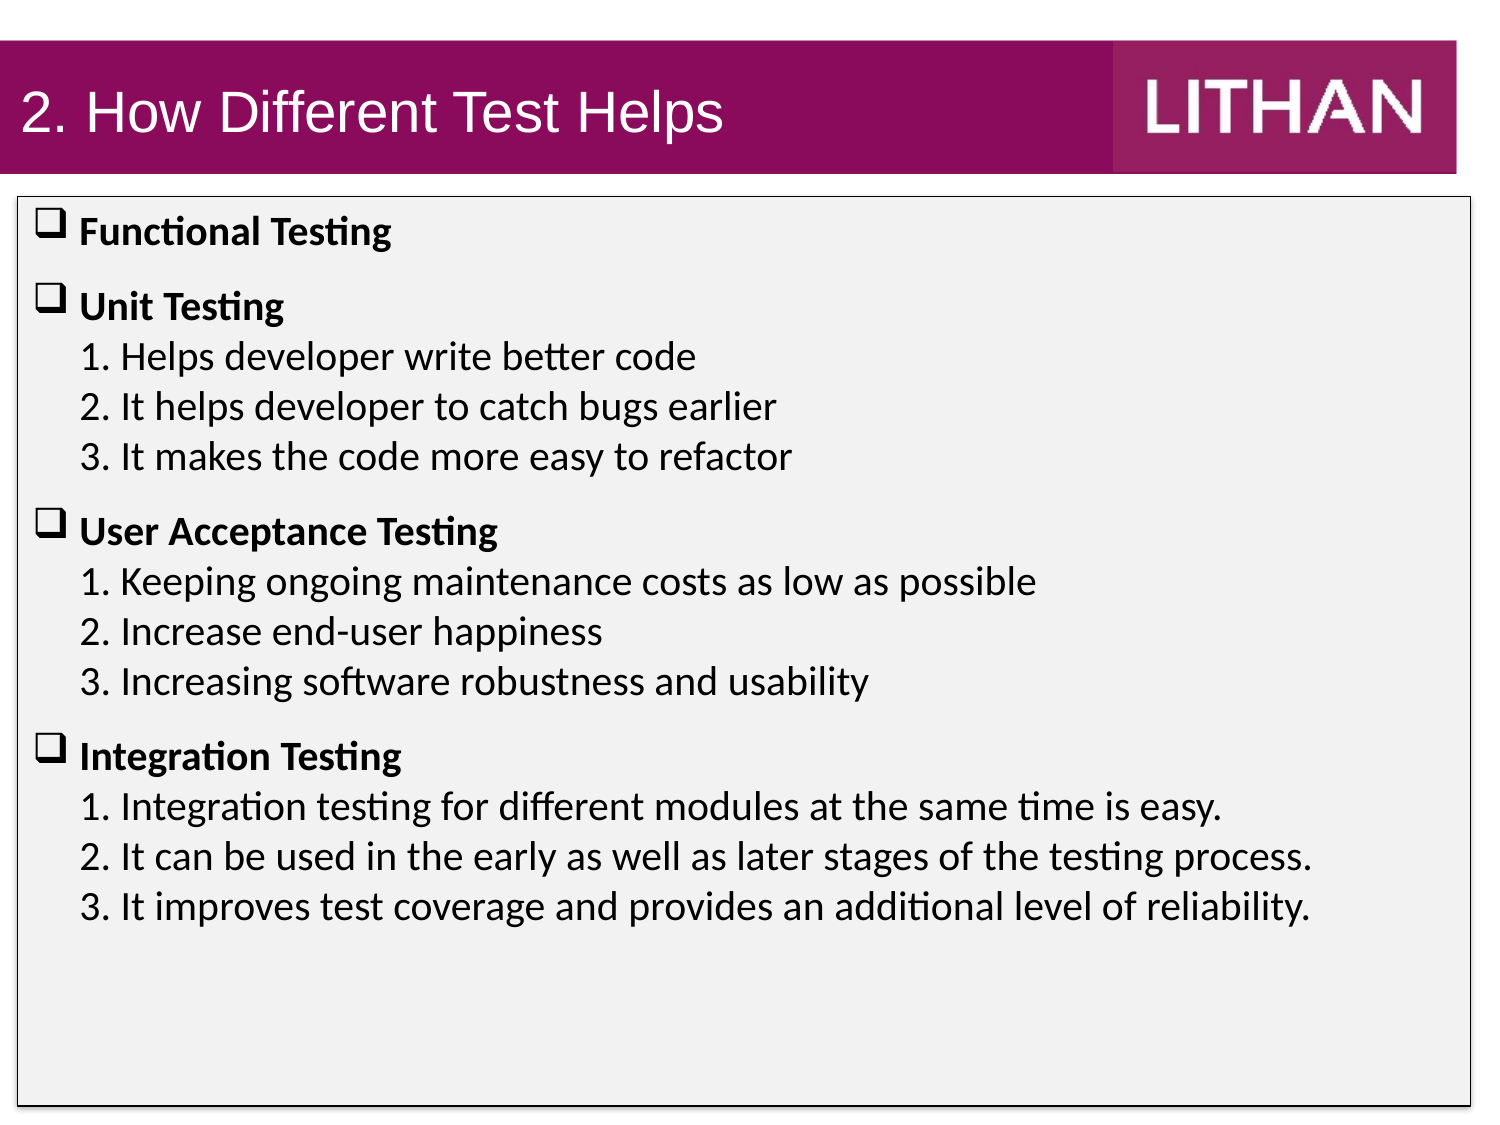

2. How Different Test Helps
Functional Testing
Unit Testing
1. Helps developer write better code
2. It helps developer to catch bugs earlier
3. It makes the code more easy to refactor
User Acceptance Testing
1. Keeping ongoing maintenance costs as low as possible
2. Increase end-user happiness
3. Increasing software robustness and usability
Integration Testing
1. Integration testing for different modules at the same time is easy.
2. It can be used in the early as well as later stages of the testing process.
3. It improves test coverage and provides an additional level of reliability.